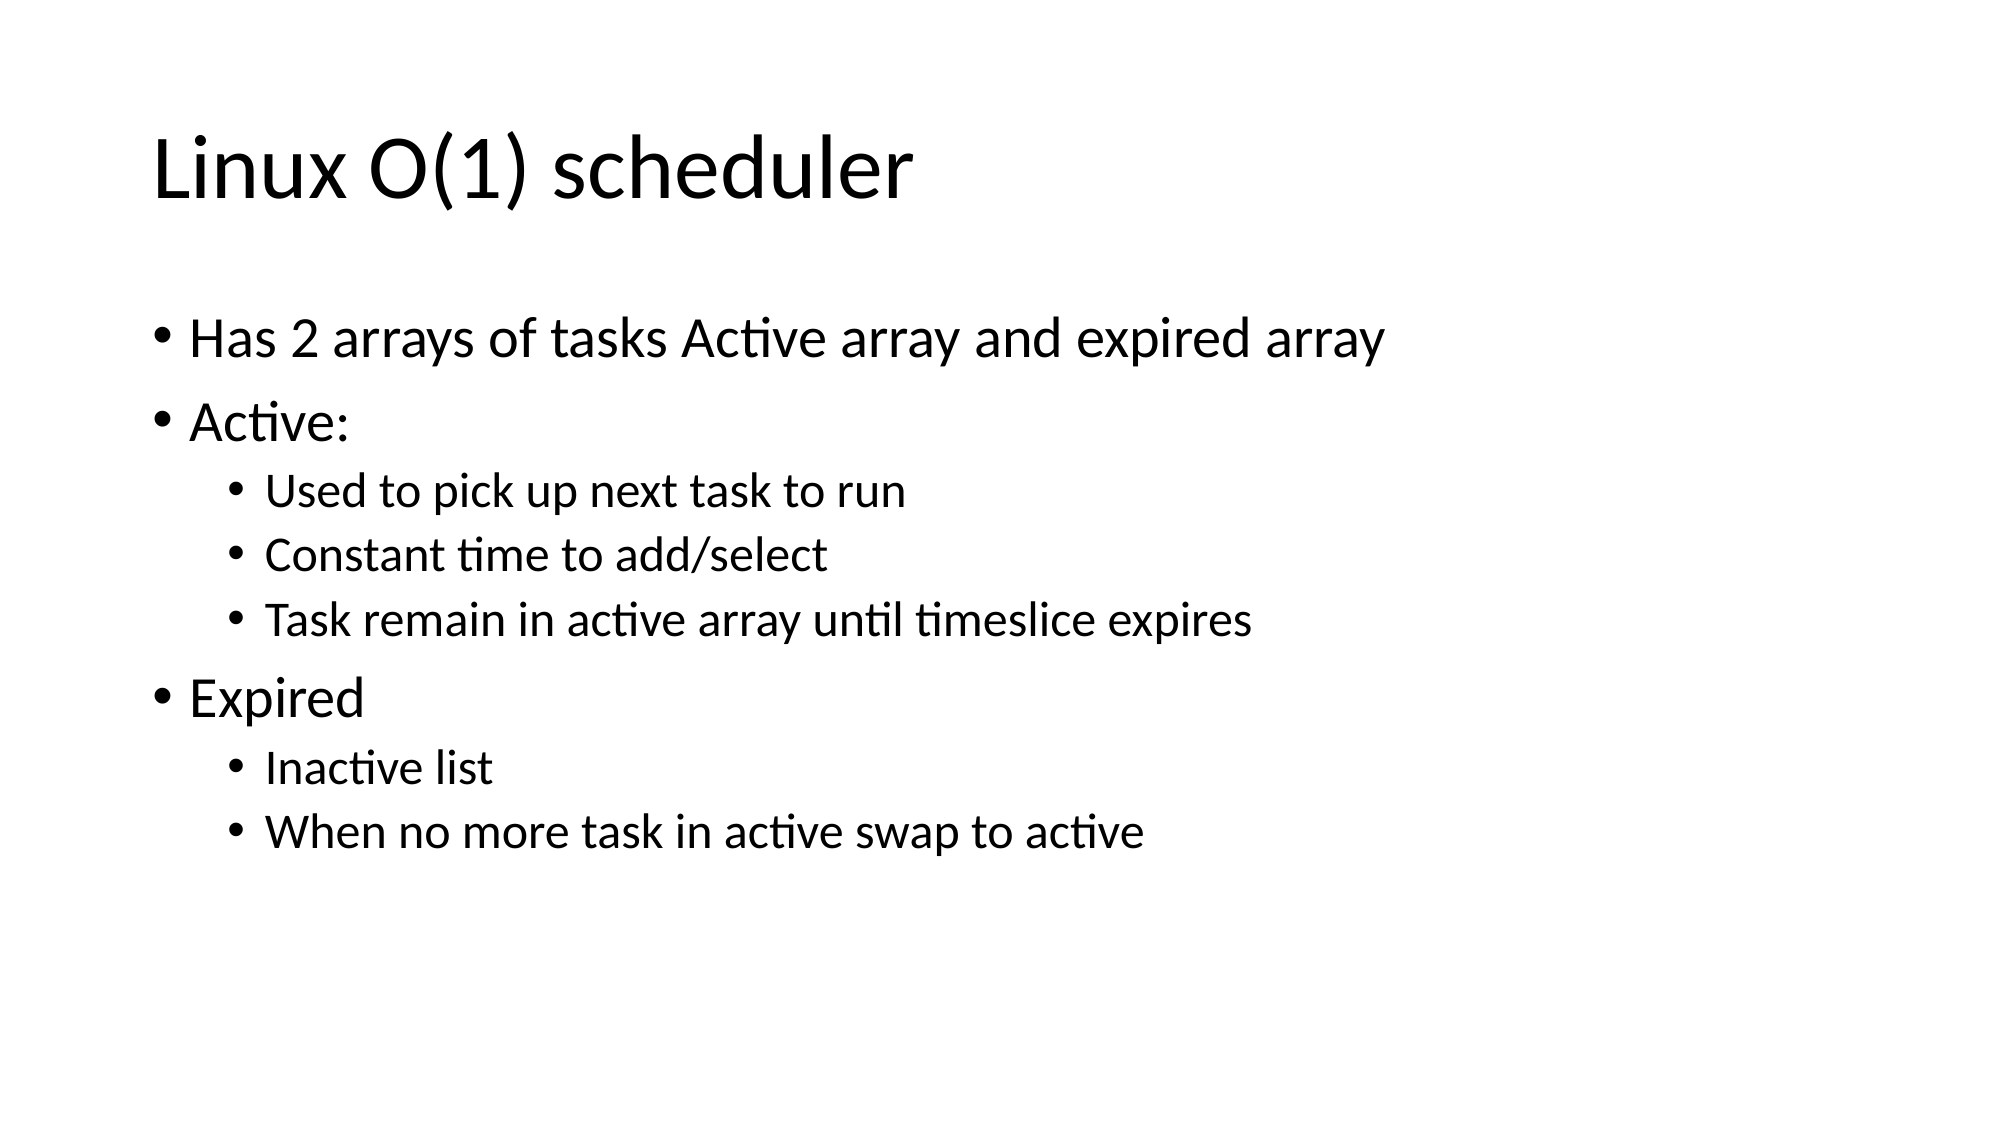

# Linux O(1) scheduler
Has 2 arrays of tasks Active array and expired array
Active:
Used to pick up next task to run
Constant time to add/select
Task remain in active array until timeslice expires
Expired
Inactive list
When no more task in active swap to active